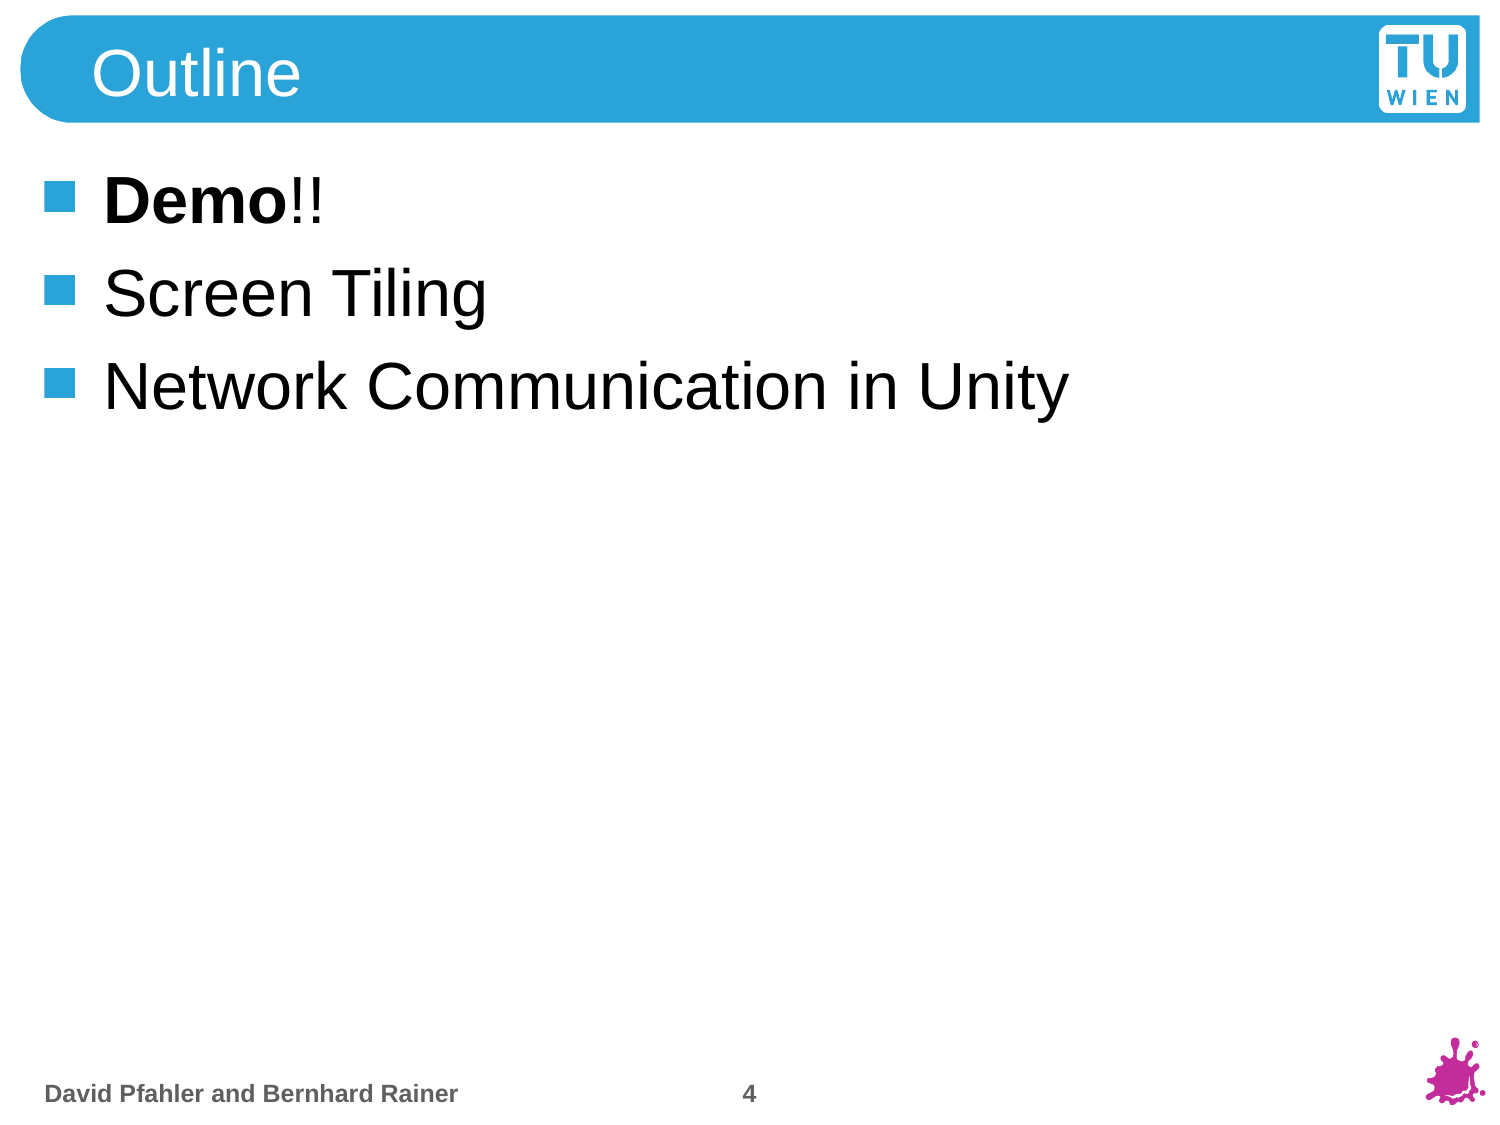

# Outline
Demo!!
Screen Tiling
Network Communication in Unity

4
David Pfahler and Bernhard Rainer